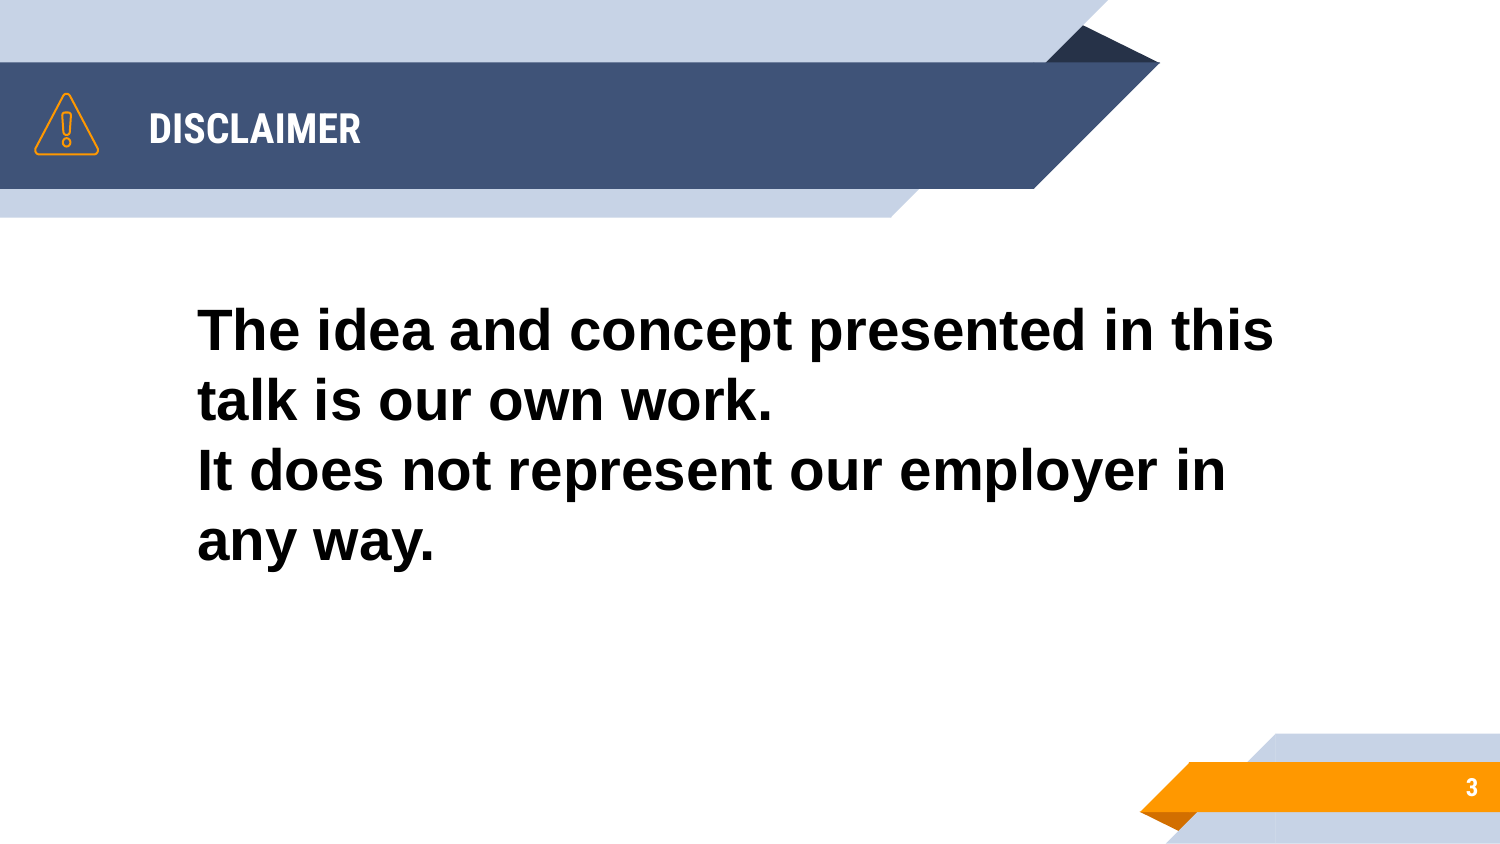

# DISCLAIMER

The idea and concept presented in this talk is our own work.
It does not represent our employer in any way.

3